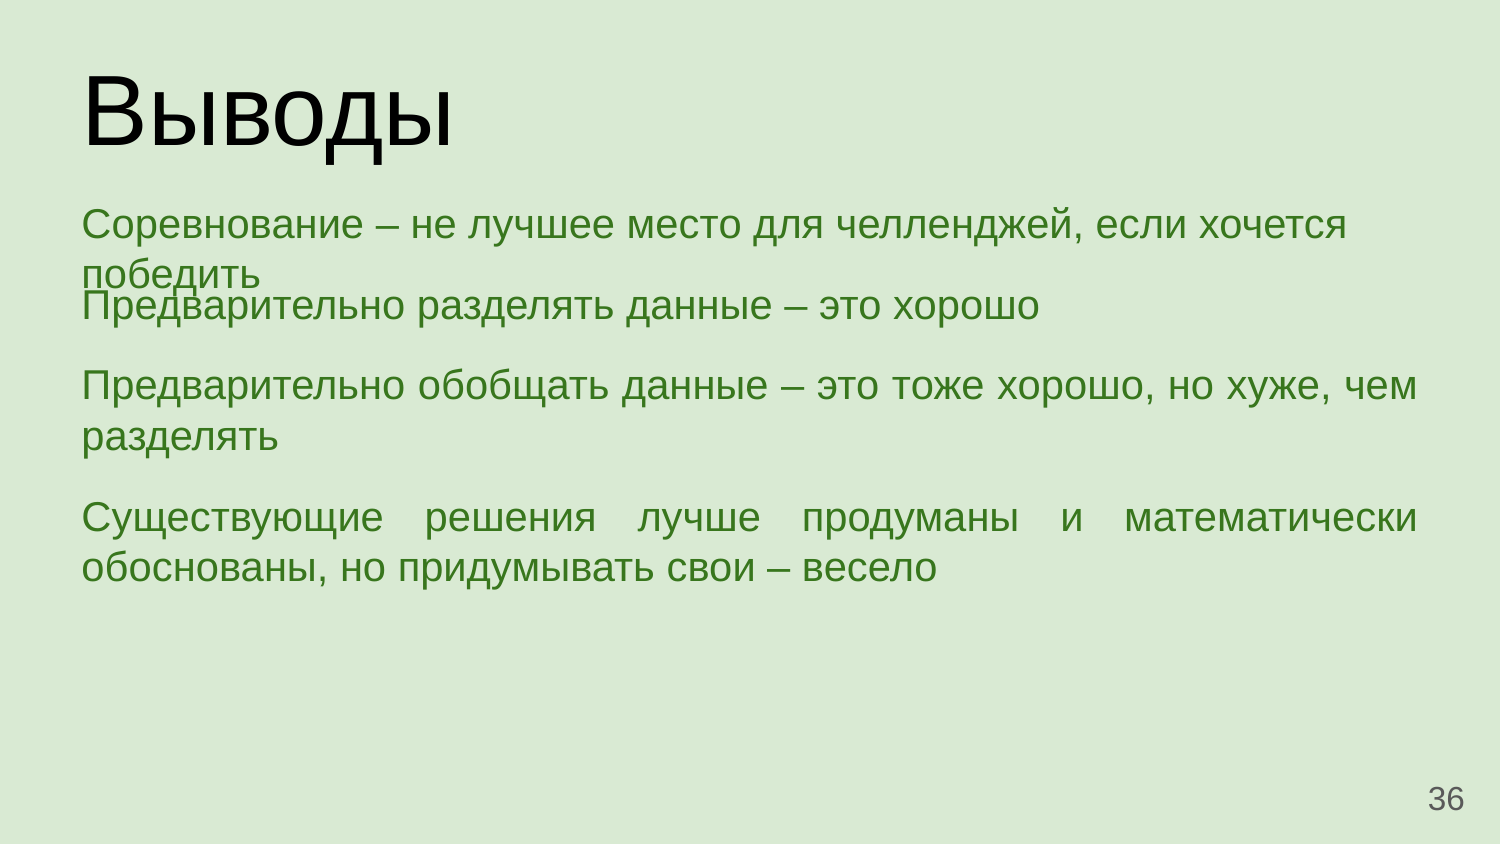

Выводы
Соревнование – не лучшее место для челленджей, если хочется победить
Предварительно разделять данные – это хорошо
Предварительно обобщать данные – это тоже хорошо, но хуже, чем разделять
Существующие решения лучше продуманы и математически обоснованы, но придумывать свои – весело
36